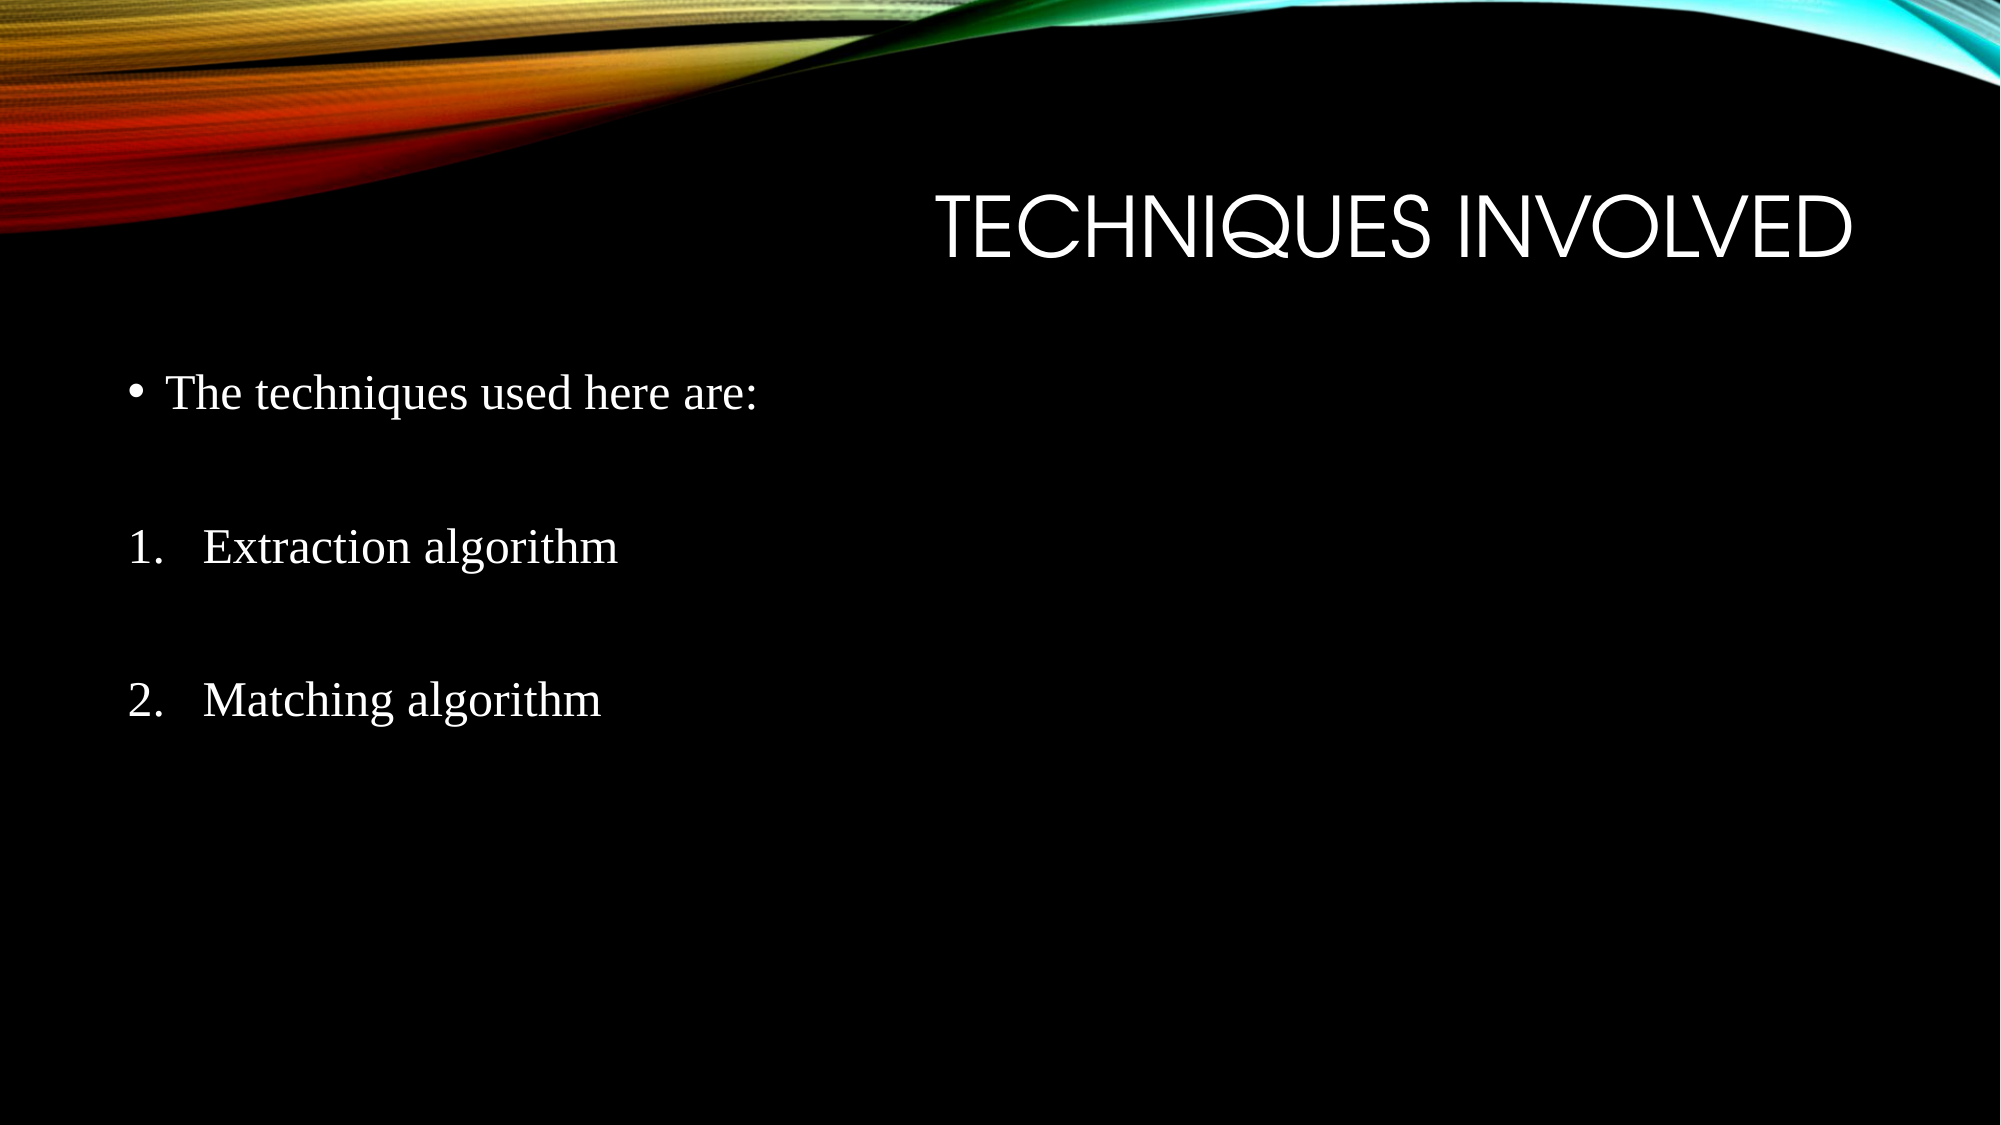

# TECHNIQUES INVOLVED
The techniques used here are:

Extraction algorithm

Matching algorithm